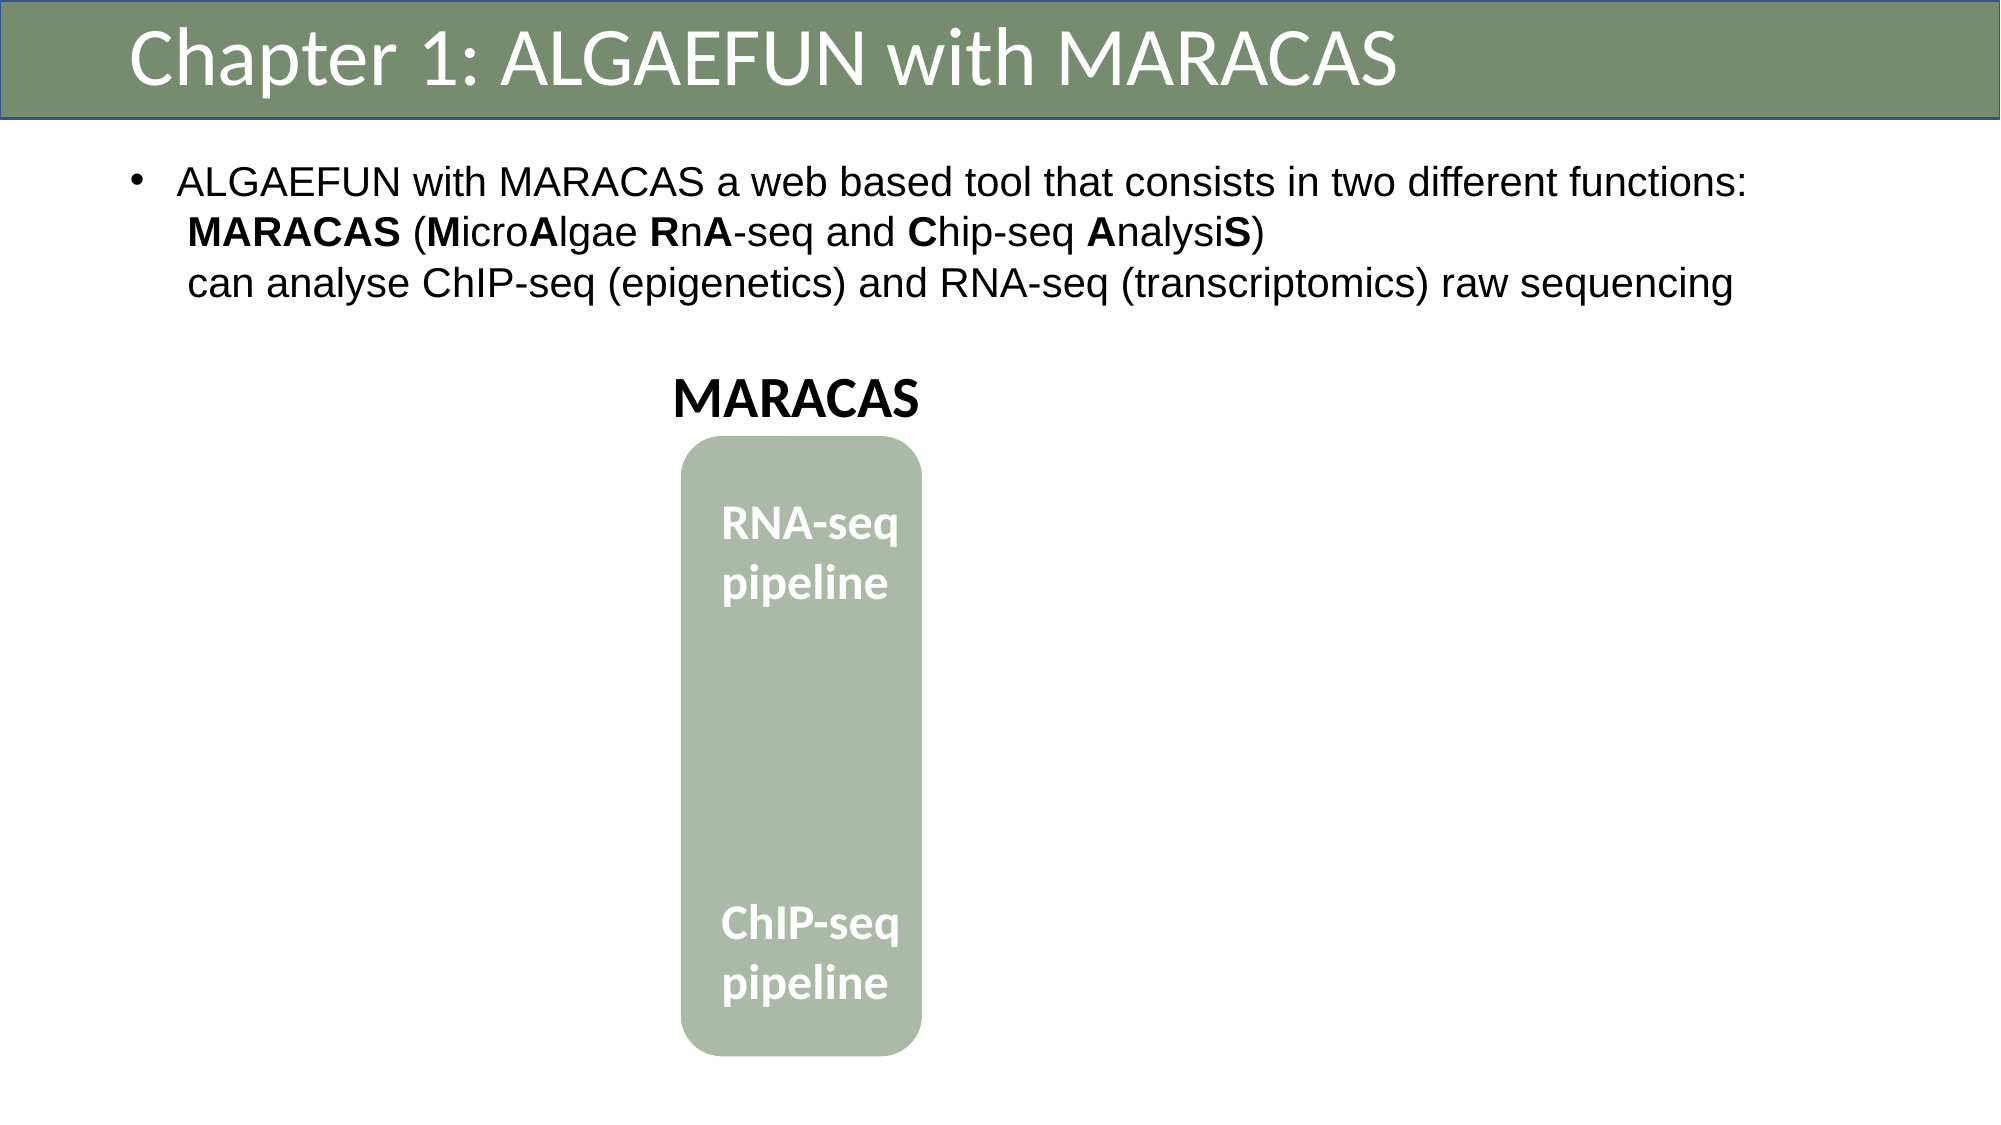

Chapter 1: ALGAEFUN with MARACAS

ALGAEFUN with MARACAS a web based tool that consists in two different functions:
     MARACAS (MicroAlgae RnA-seq and Chip-seq AnalysiS)
     can analyse ChIP-seq (epigenetics) and RNA-seq (transcriptomics) raw sequencing
MARACAS

RNA-seq pipeline
ChIP-seq pipeline